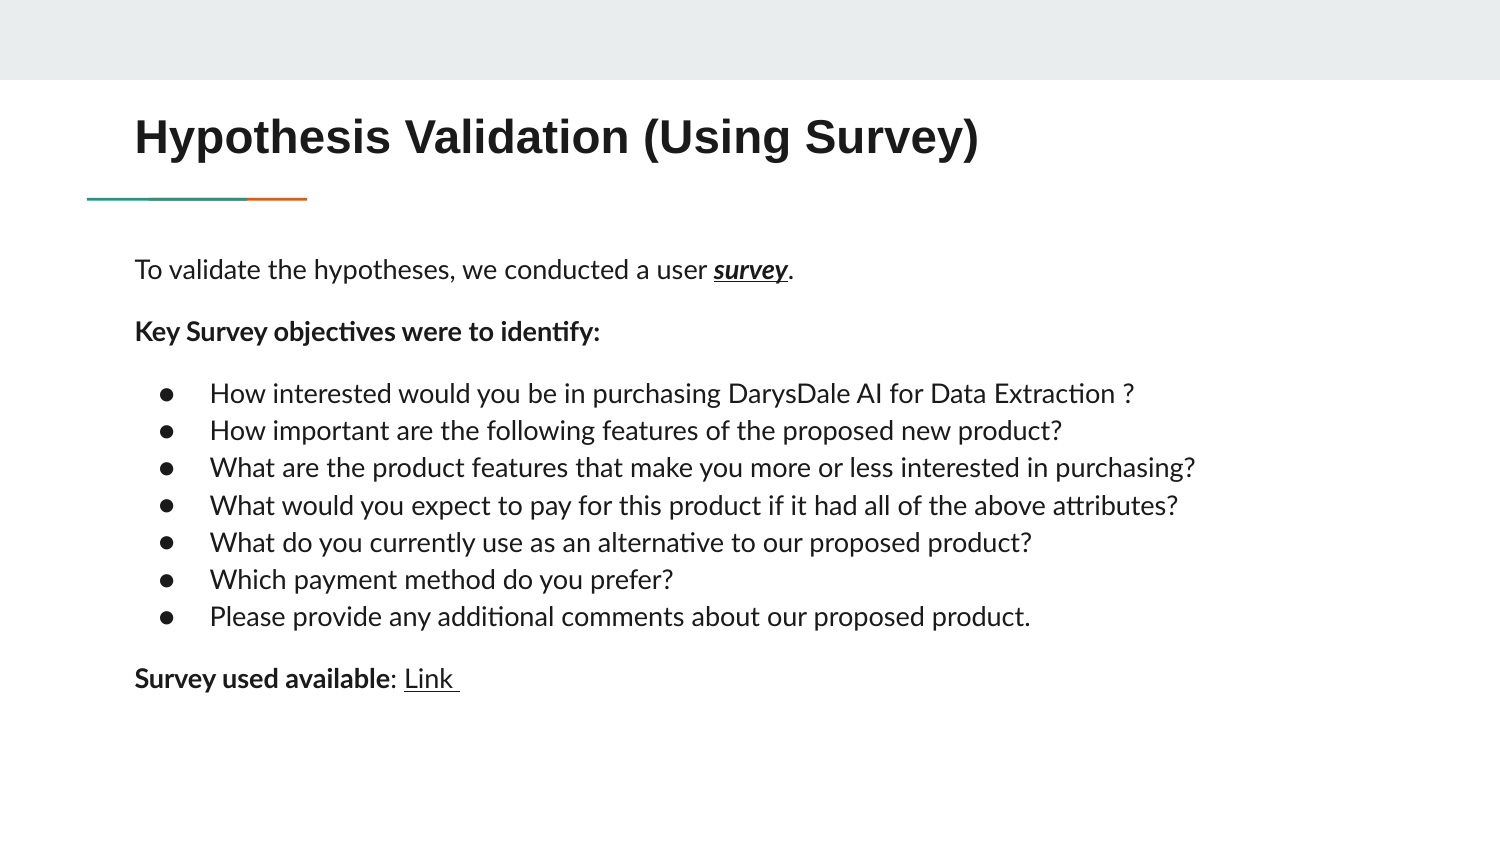

# Hypothesis Validation (Using Survey)
To validate the hypotheses, we conducted a user survey.
Key Survey objectives were to identify:
How interested would you be in purchasing DarysDale AI for Data Extraction ?
How important are the following features of the proposed new product?
What are the product features that make you more or less interested in purchasing?
What would you expect to pay for this product if it had all of the above attributes?
What do you currently use as an alternative to our proposed product?
Which payment method do you prefer?
Please provide any additional comments about our proposed product.
Survey used available: Link